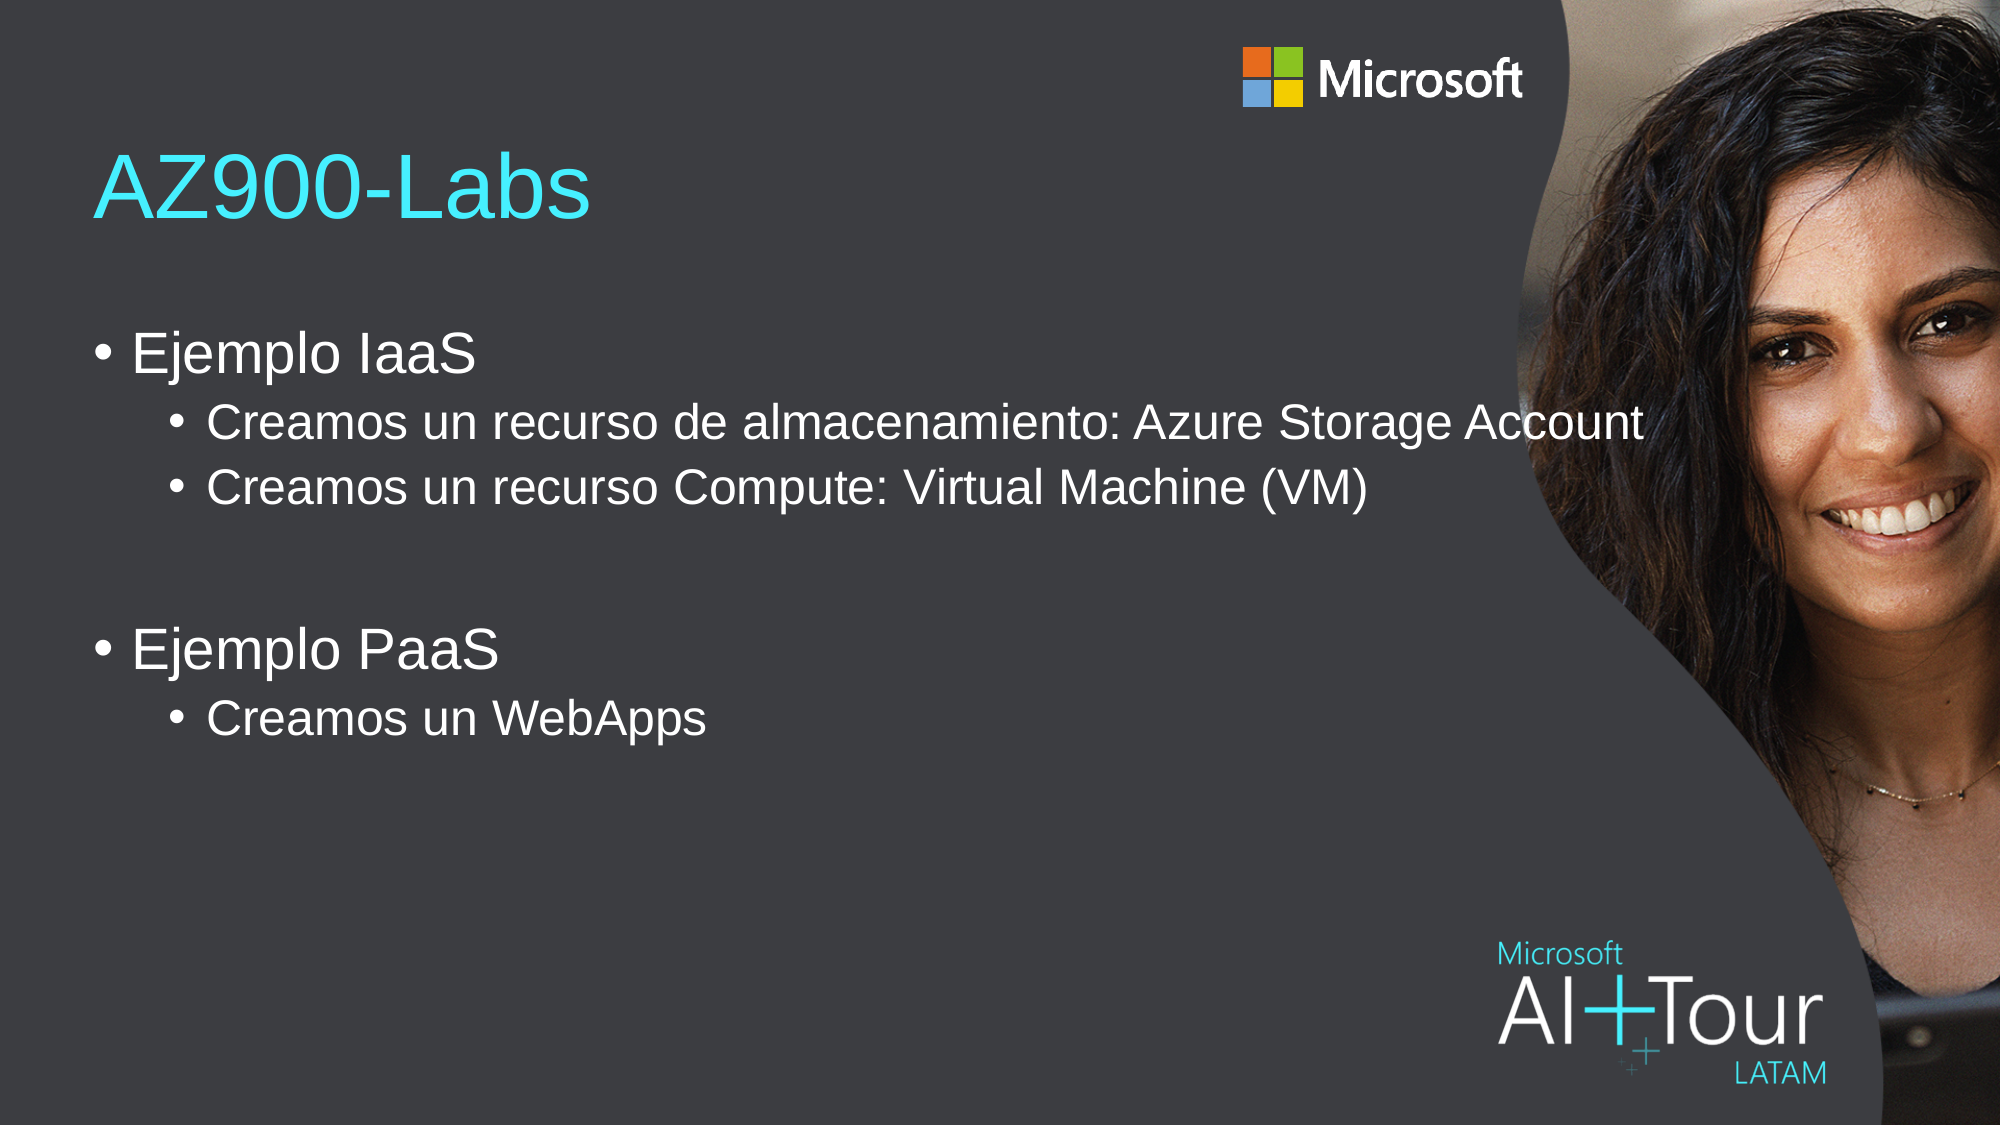

# AZ900-Labs
Ejemplo IaaS
Creamos un recurso de almacenamiento: Azure Storage Account
Creamos un recurso Compute: Virtual Machine (VM)

Ejemplo PaaS
Creamos un WebApps